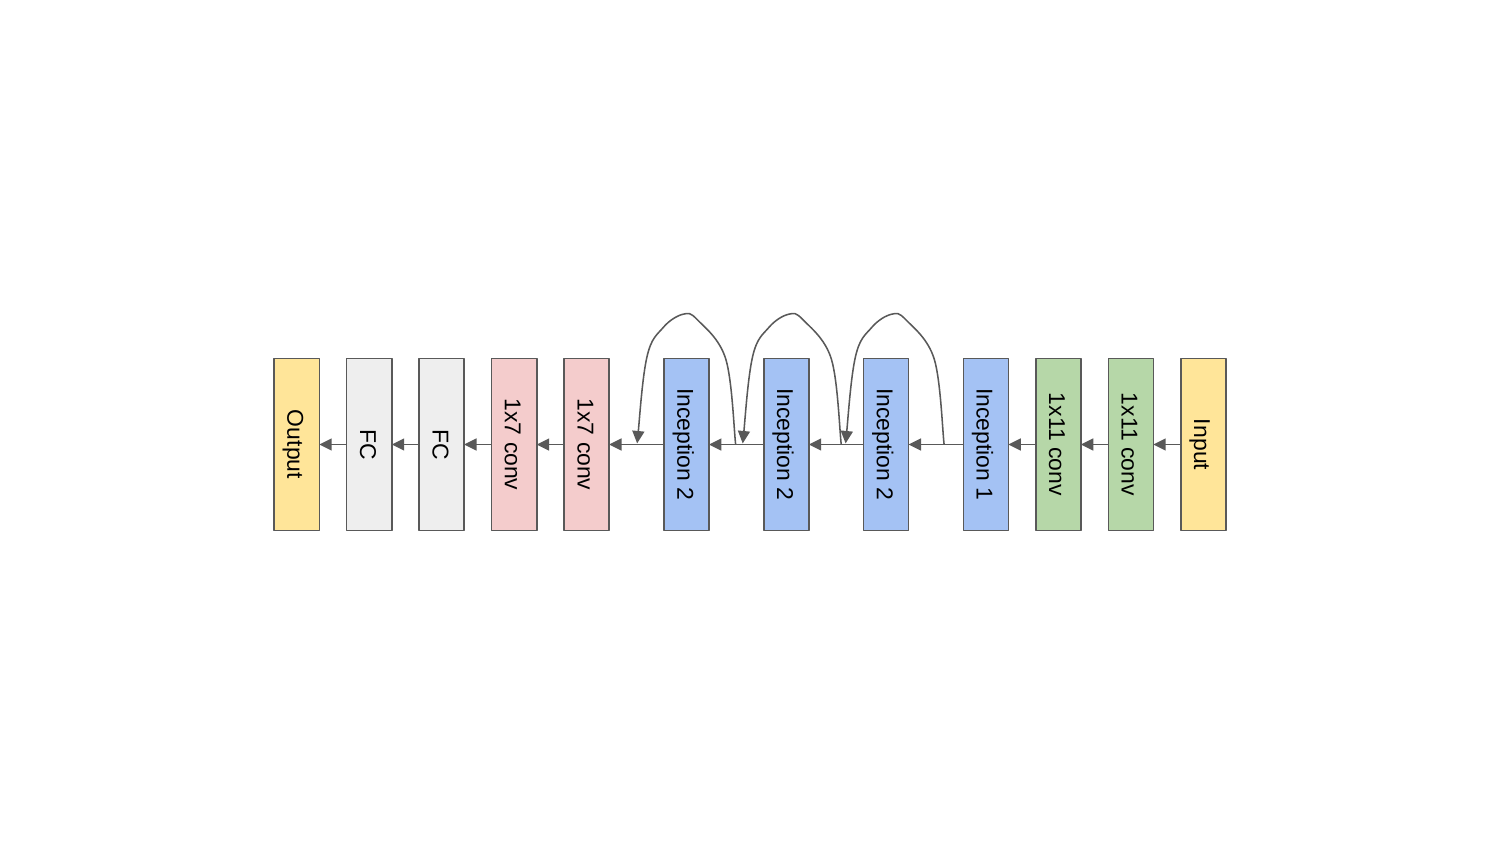

Inception 2
Inception 2
Inception 2
Inception 1
Output
FC
FC
1x7 conv
1x7 conv
1x11 conv
1x11 conv
Input